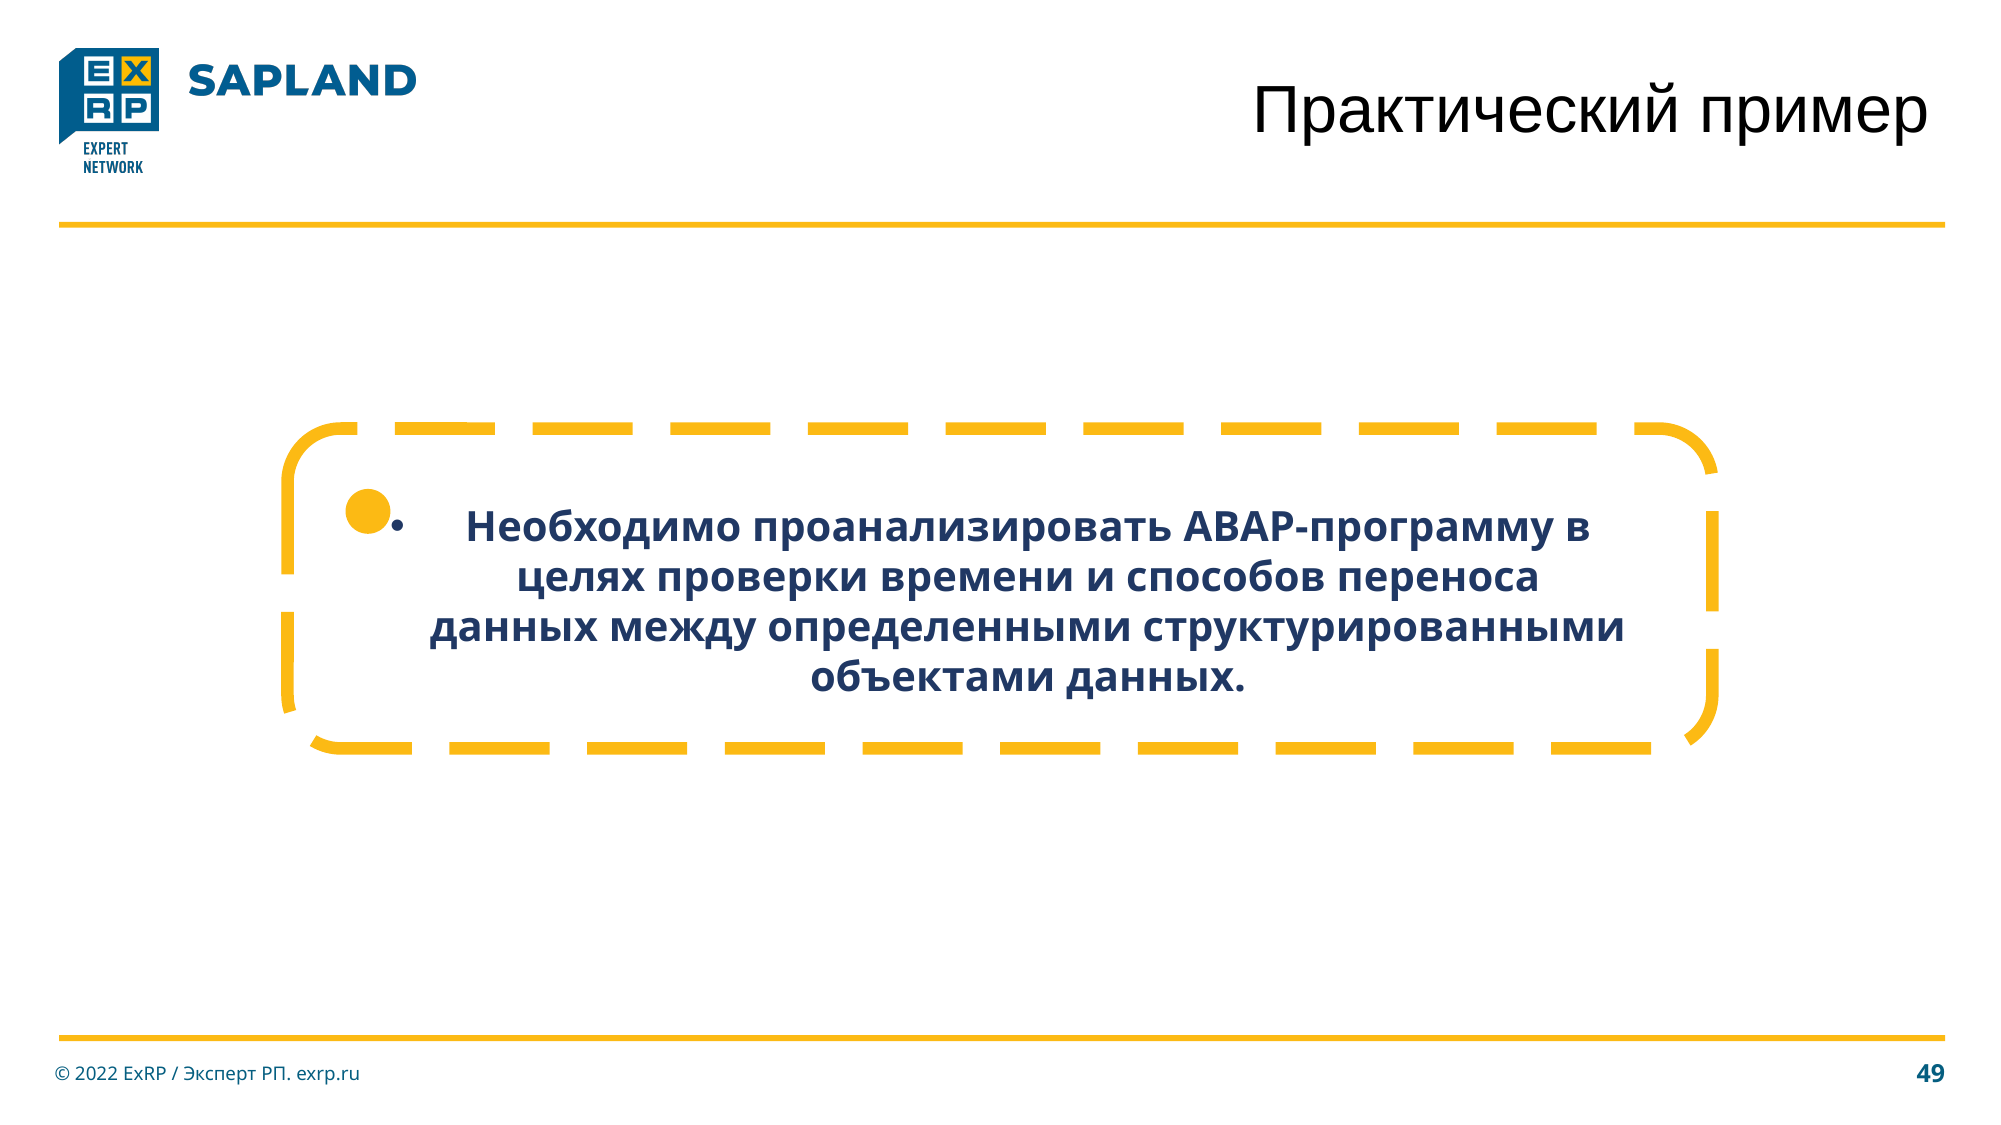

# Практический пример

Необходимо проанализировать ABAP-программу в целях проверки времени и способов переноса данных между определенными структурированными объектами данных.
© 2022 ExRP / Эксперт РП. exrp.ru
49